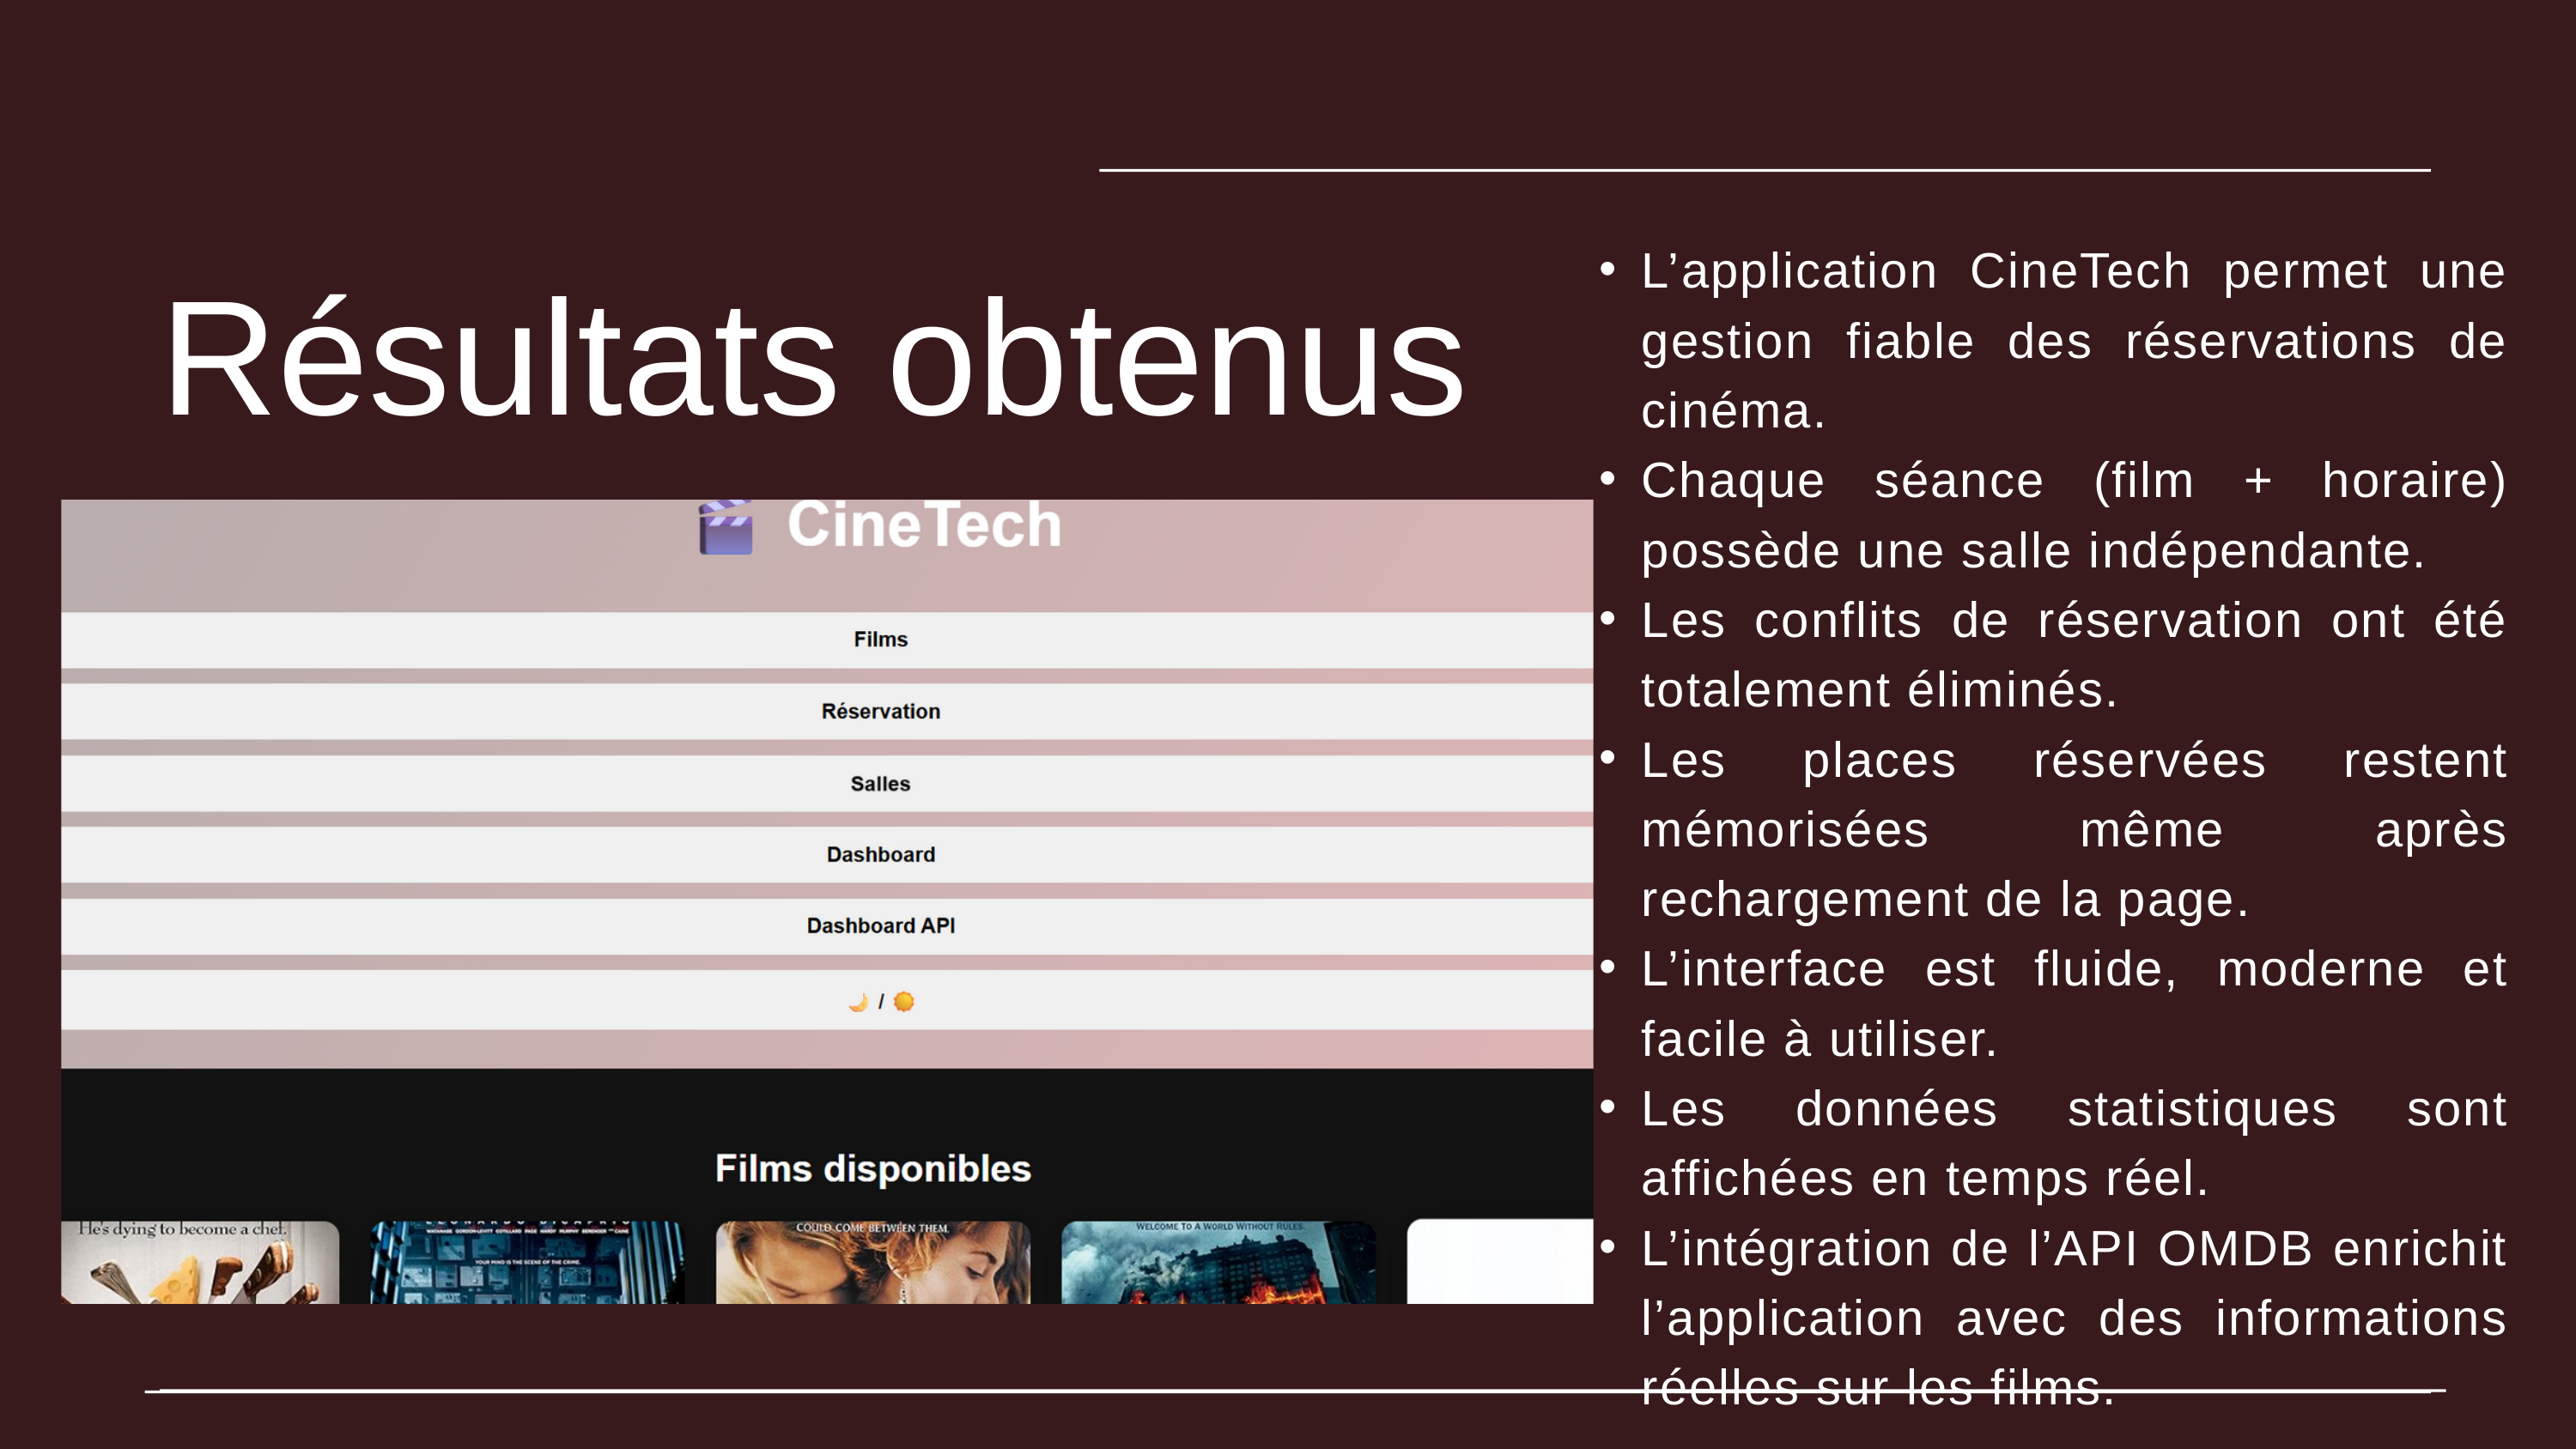

Résultats obtenus
L’application CineTech permet une gestion fiable des réservations de cinéma.
Chaque séance (film + horaire) possède une salle indépendante.
Les conflits de réservation ont été totalement éliminés.
Les places réservées restent mémorisées même après rechargement de la page.
L’interface est fluide, moderne et facile à utiliser.
Les données statistiques sont affichées en temps réel.
L’intégration de l’API OMDB enrichit l’application avec des informations réelles sur les films.